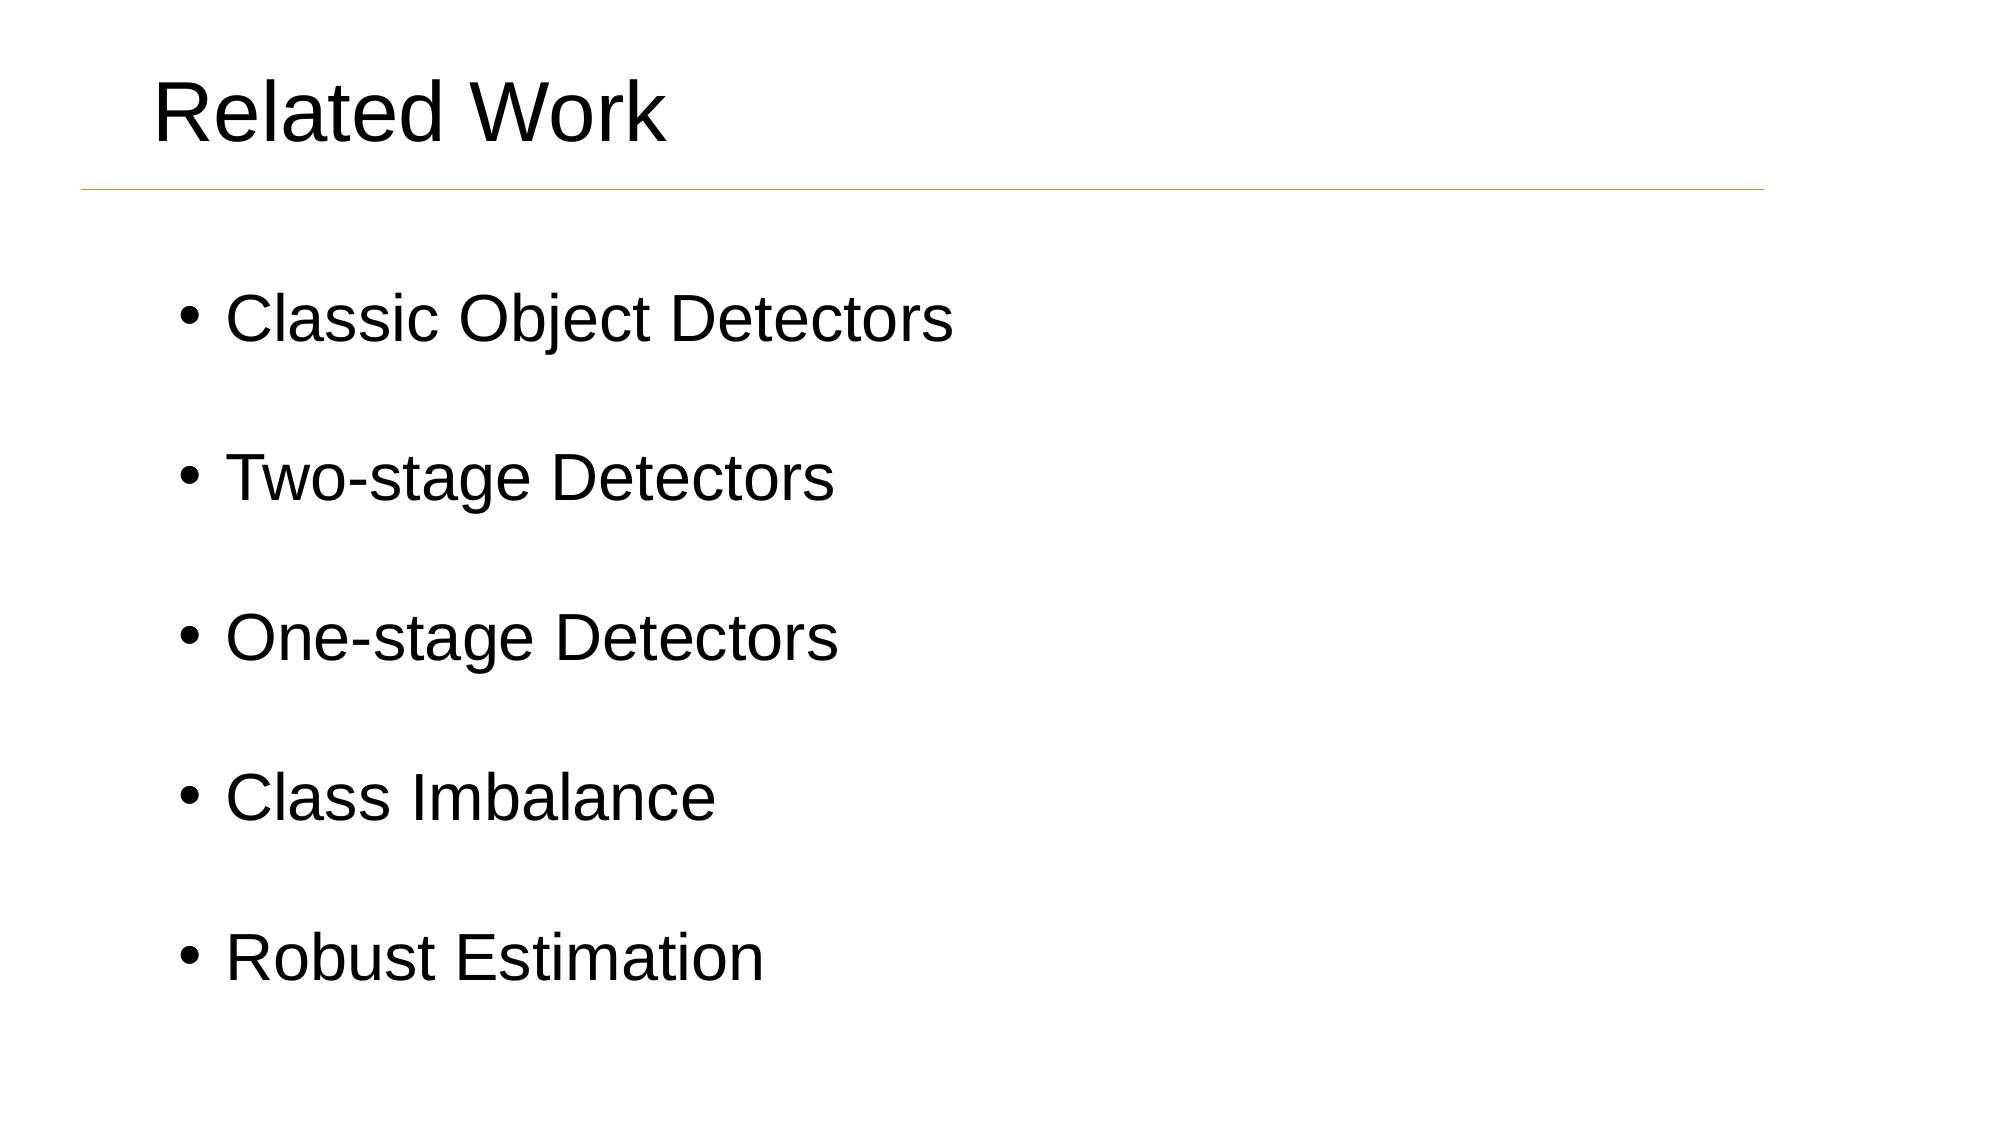

# Related Work
Classic Object Detectors

Two-stage Detectors

One-stage Detectors

Class Imbalance

Robust Estimation